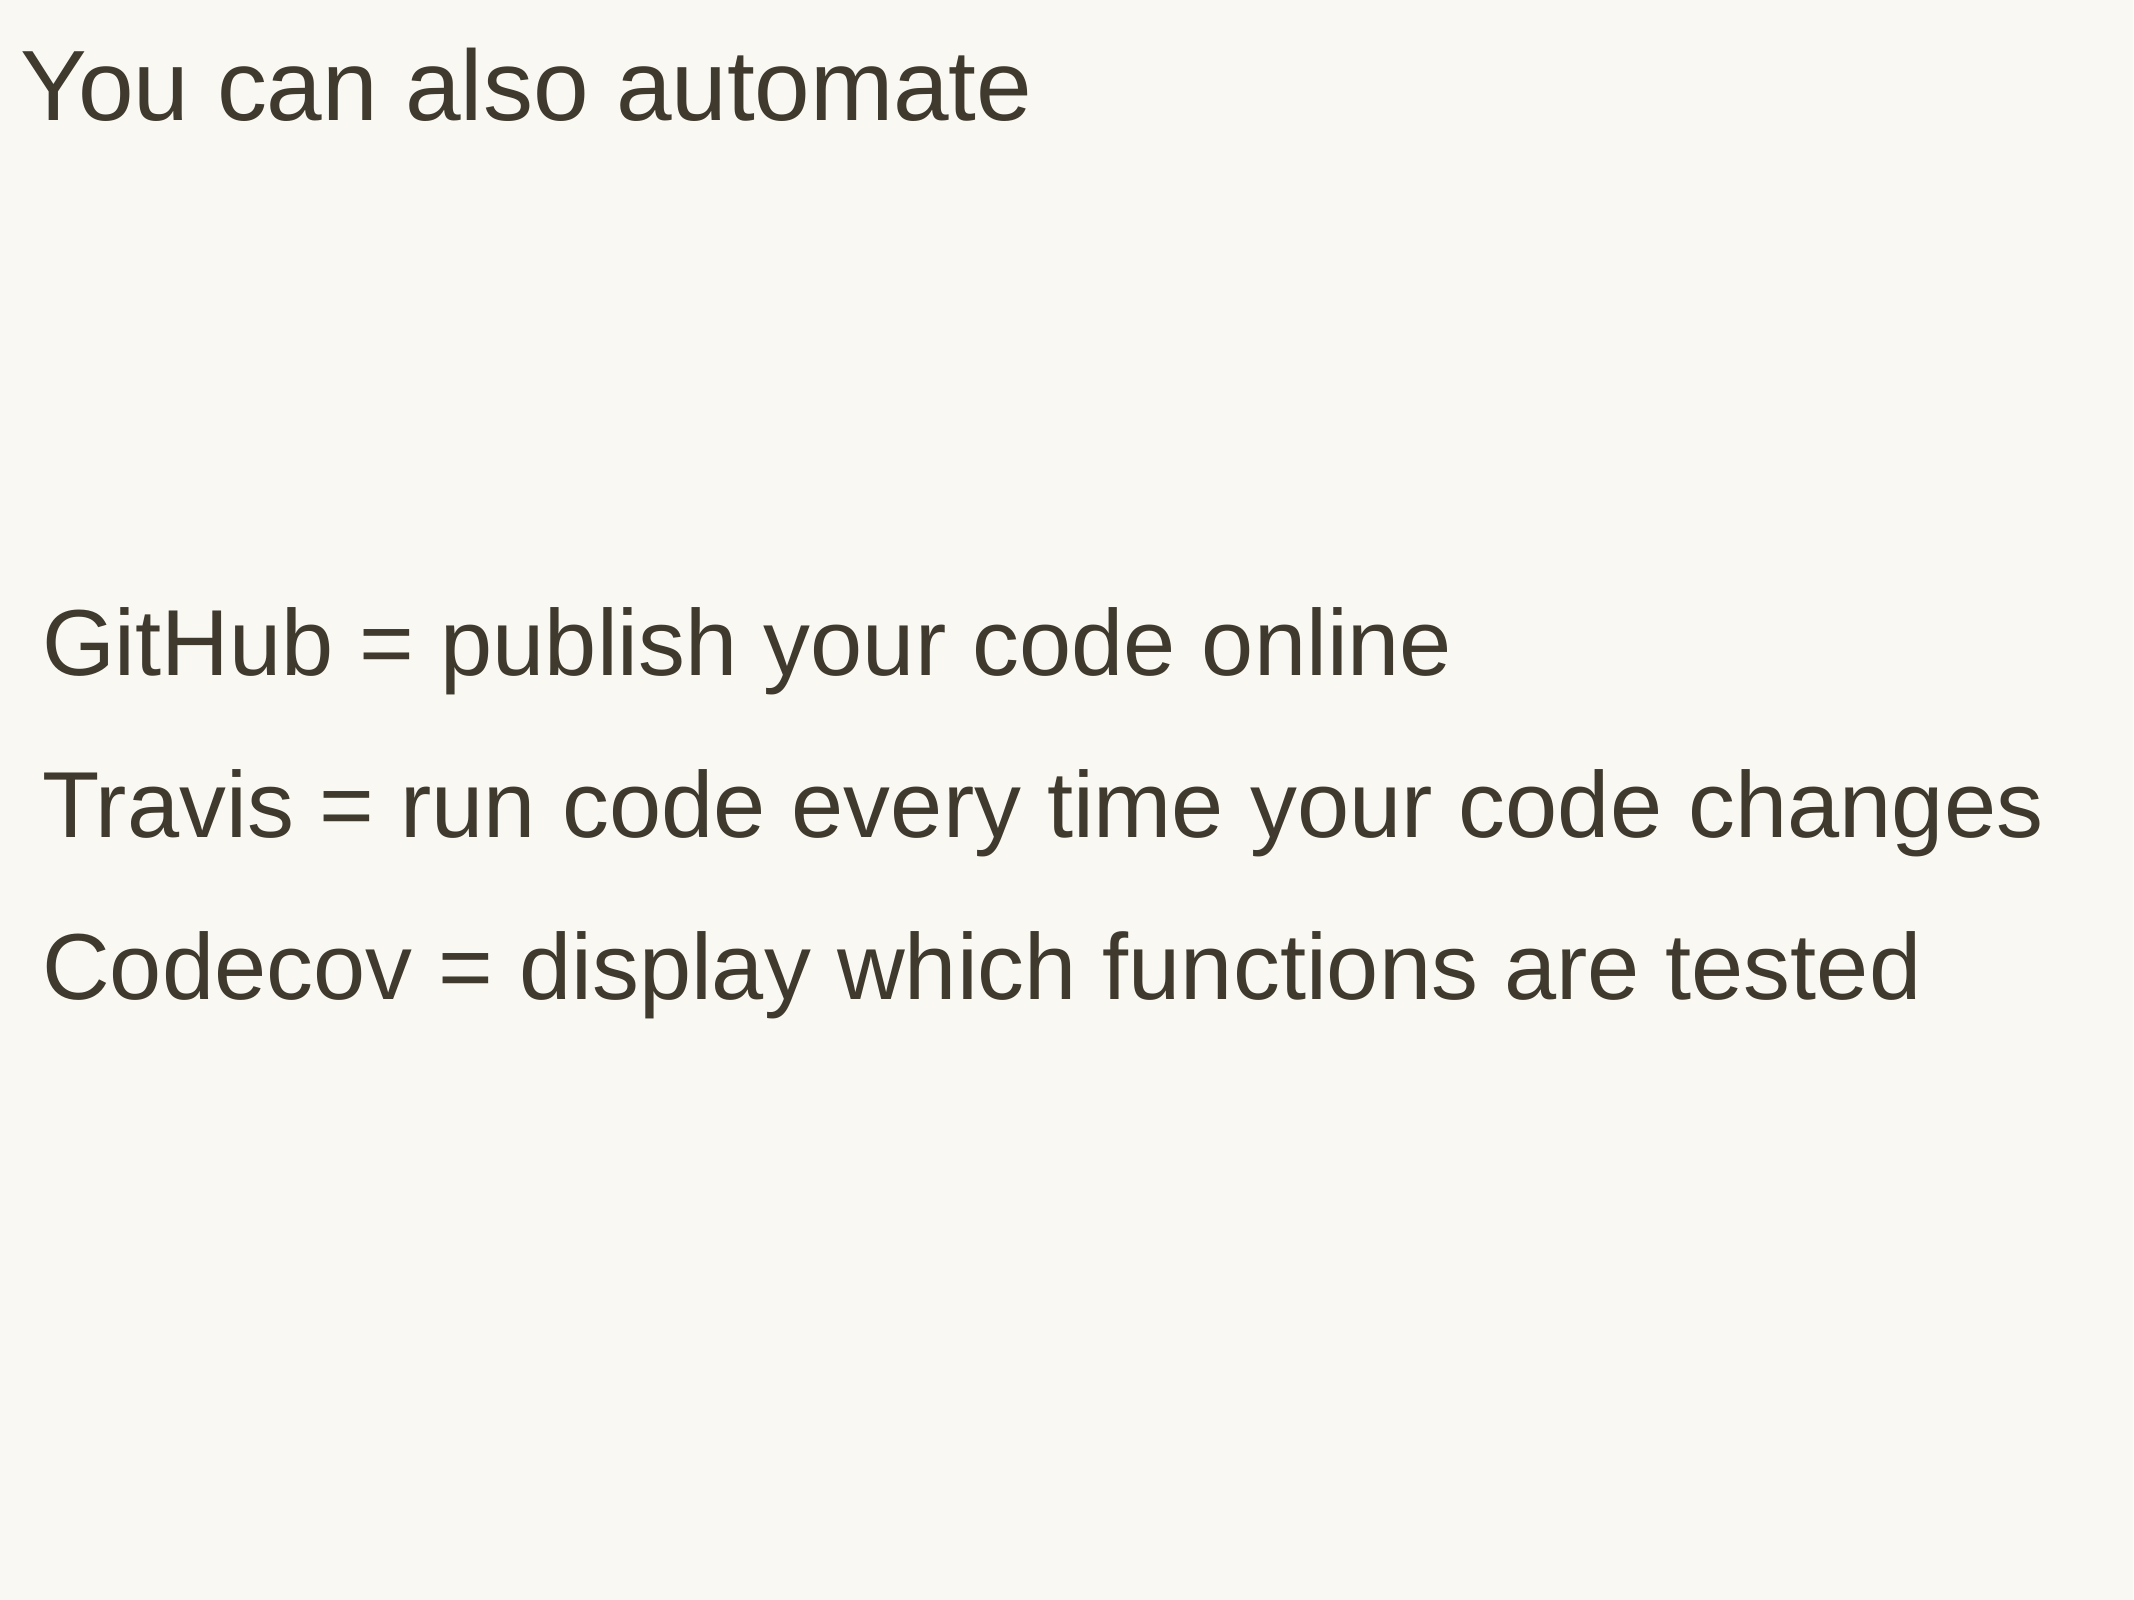

# You can also automate
GitHub = publish your code online
Travis = run code every time your code changes
Codecov = display which functions are tested